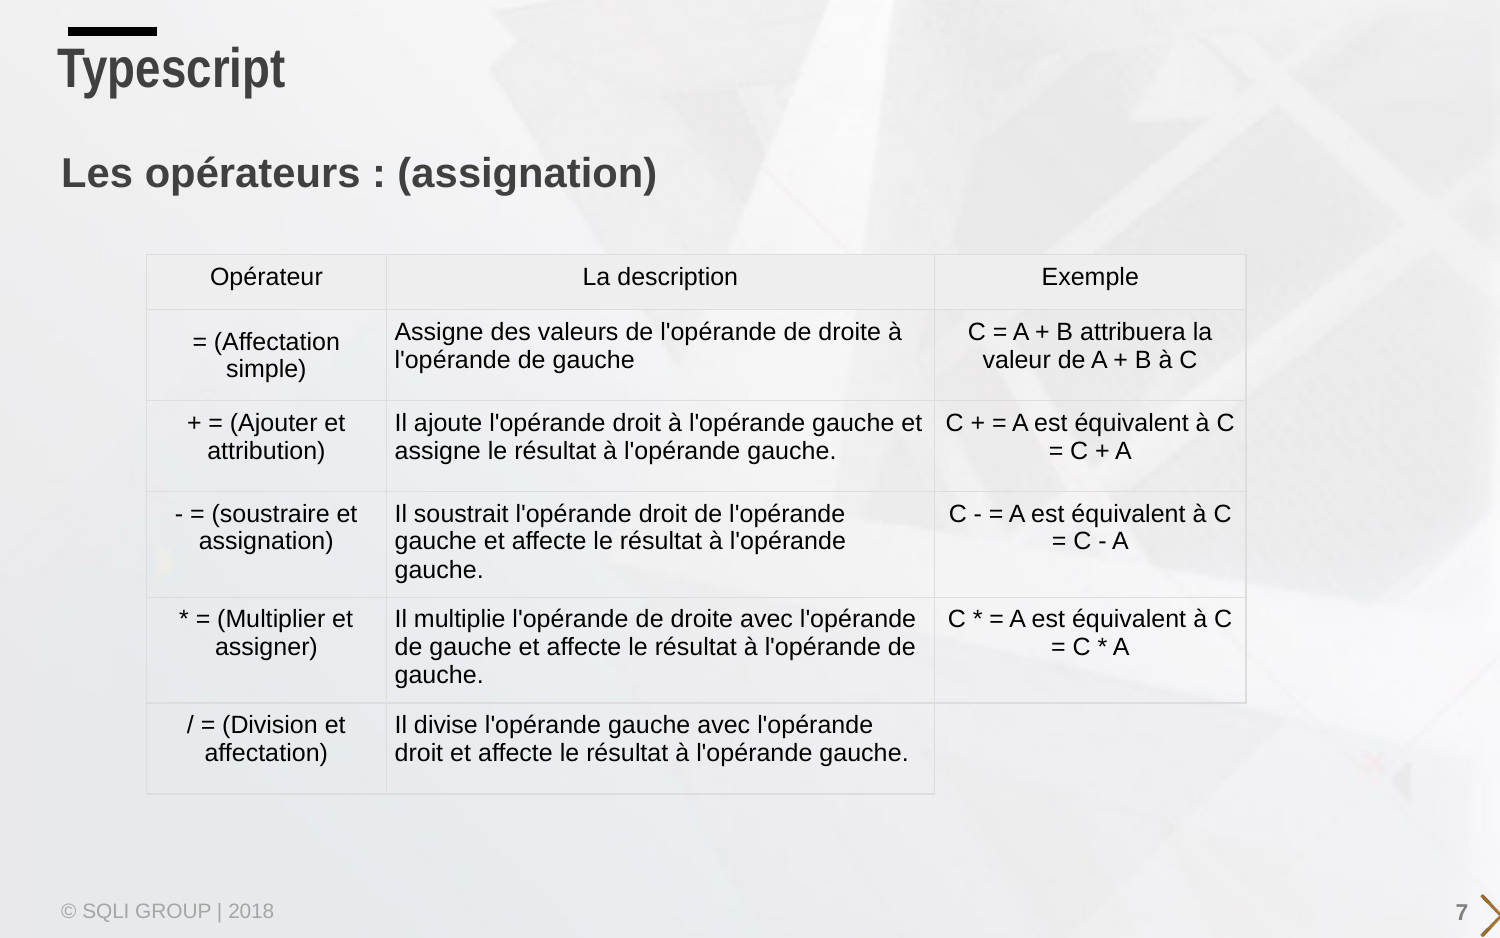

# Typescript
Les opérateurs : (assignation)

| Opérateur | La description | Exemple |
| --- | --- | --- |
| = (Affectation simple) | Assigne des valeurs de l'opérande de droite à l'opérande de gauche | C = A + B attribuera la valeur de A + B à C |
| + = (Ajouter et attribution) | Il ajoute l'opérande droit à l'opérande gauche et assigne le résultat à l'opérande gauche. | C + = A est équivalent à C = C + A |
| - = (soustraire et assignation) | Il soustrait l'opérande droit de l'opérande gauche et affecte le résultat à l'opérande gauche. | C - = A est équivalent à C = C - A |
| \* = (Multiplier et assigner) | Il multiplie l'opérande de droite avec l'opérande de gauche et affecte le résultat à l'opérande de gauche. | C \* = A est équivalent à C = C \* A |
| / = (Division et affectation) | Il divise l'opérande gauche avec l'opérande droit et affecte le résultat à l'opérande gauche. |  |
7
© SQLI GROUP | 2018